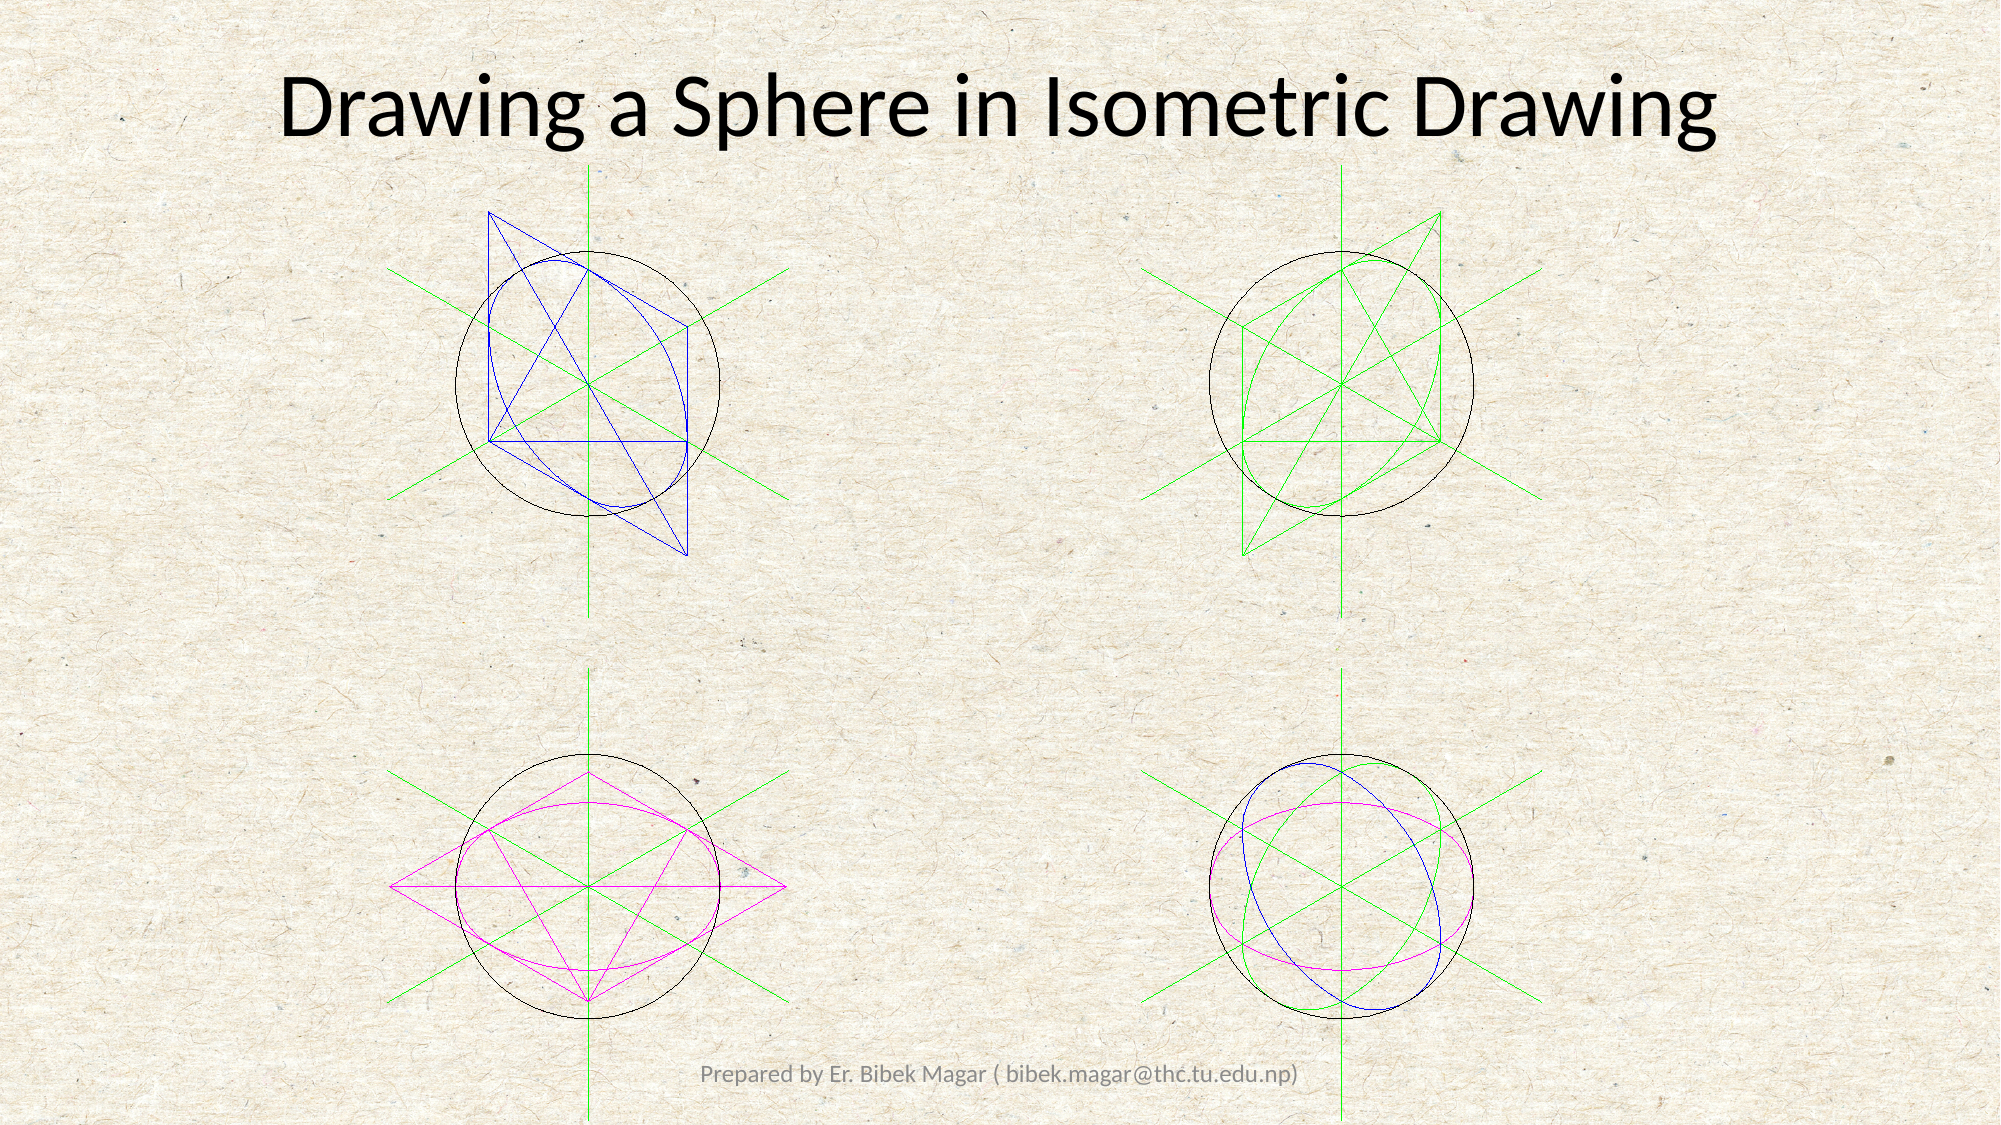

# Drawing a Sphere in Isometric Drawing

Prepared by Er. Bibek Magar ( bibek.magar@thc.tu.edu.np)